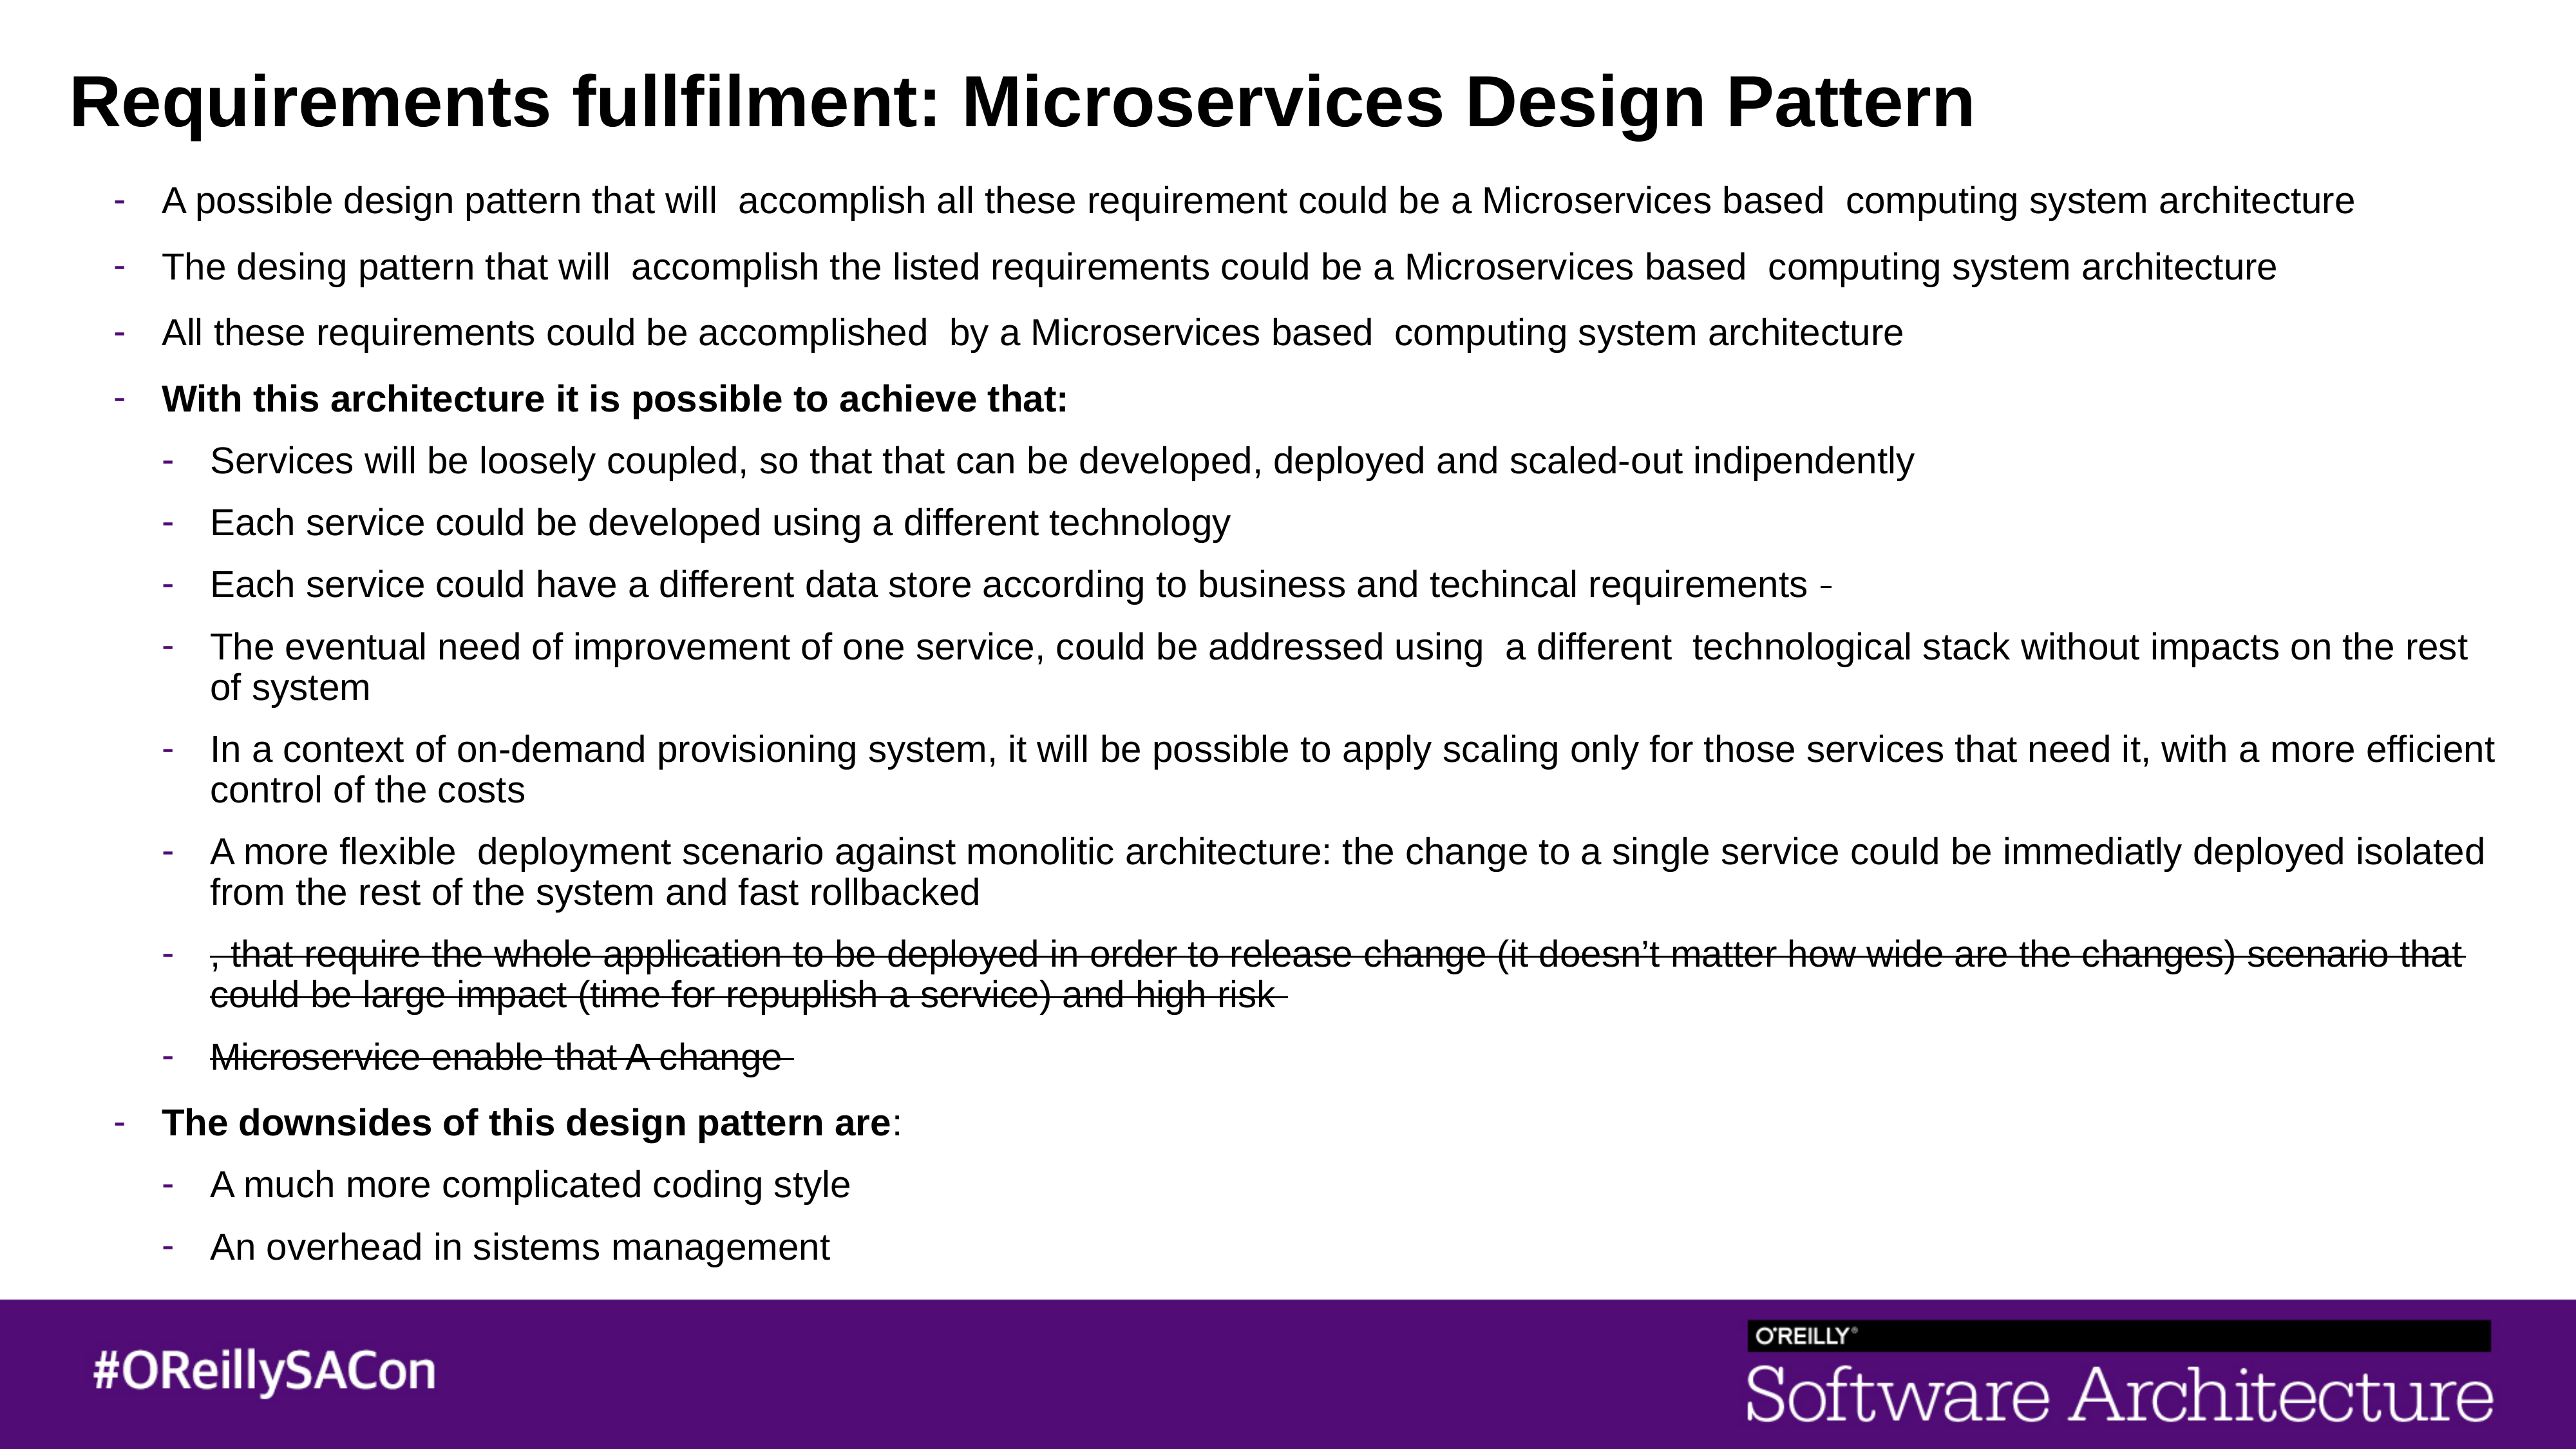

# Requirements fullfilment: Microservices Design Pattern
A possible design pattern that will  accomplish all these requirement could be a Microservices based  computing system architecture
The desing pattern that will  accomplish the listed requirements could be a Microservices based  computing system architecture
All these requirements could be accomplished  by a Microservices based  computing system architecture
With this architecture it is possible to achieve that:
Services will be loosely coupled, so that that can be developed, deployed and scaled-out indipendently
Each service could be developed using a different technology
Each service could have a different data store according to business and techincal requirements
The eventual need of improvement of one service, could be addressed using  a different  technological stack without impacts on the rest of system
In a context of on-demand provisioning system, it will be possible to apply scaling only for those services that need it, with a more efficient control of the costs
A more flexible  deployment scenario against monolitic architecture: the change to a single service could be immediatly deployed isolated from the rest of the system and fast rollbacked
, that require the whole application to be deployed in order to release change (it doesn’t matter how wide are the changes) scenario that could be large impact (time for repuplish a service) and high risk
Microservice enable that A change
The downsides of this design pattern are:
A much more complicated coding style
An overhead in sistems management